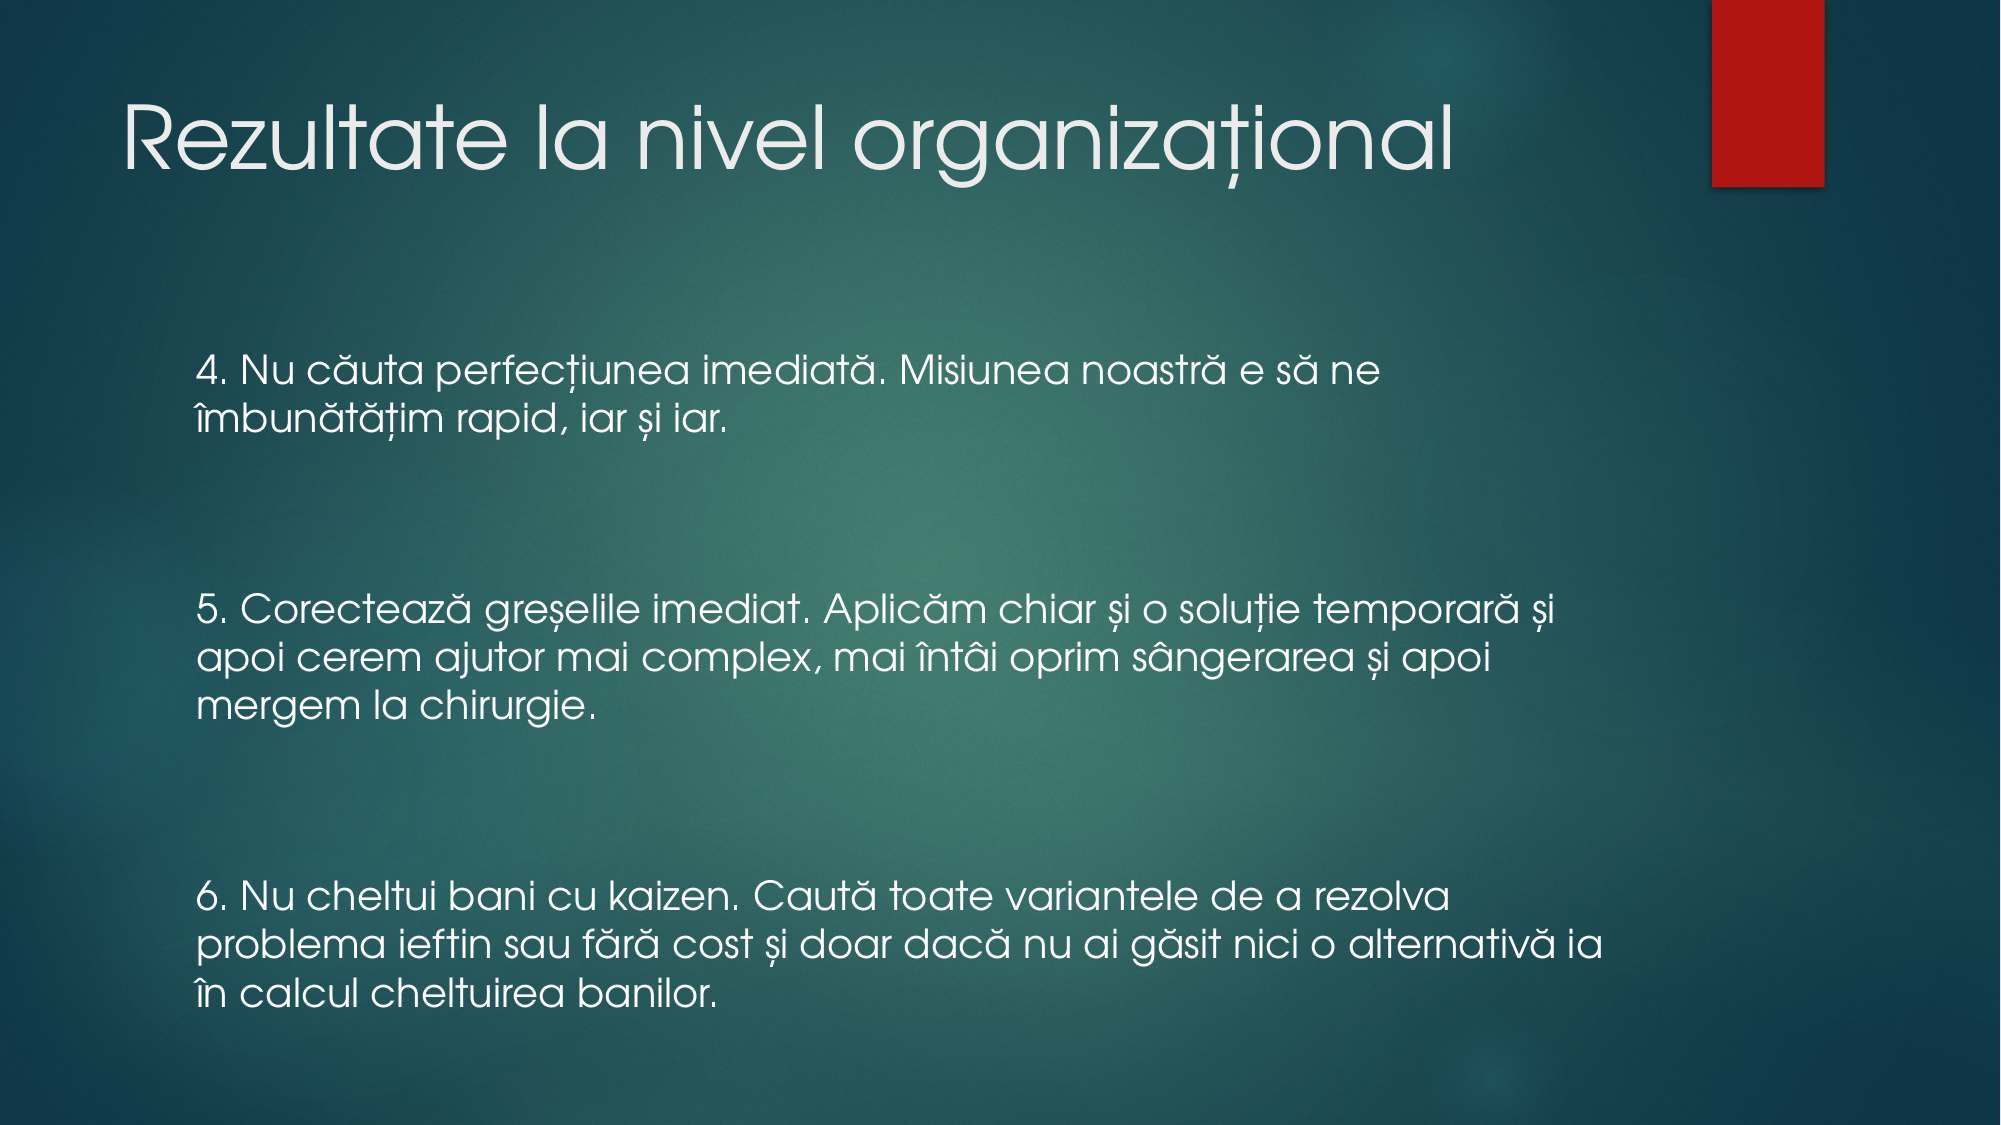

# Rezultate la nivel organizaţional
4. Nu căuta perfecțiunea imediată. Misiunea noastră e să ne îmbunătățim rapid, iar și iar.

5. Corectează greșelile imediat. Aplicăm chiar și o soluție temporară și apoi cerem ajutor mai complex, mai întâi oprim sângerarea și apoi mergem la chirurgie.

6. Nu cheltui bani cu kaizen. Caută toate variantele de a rezolva problema ieftin sau fără cost și doar dacă nu ai găsit nici o alternativă ia în calcul cheltuirea banilor.